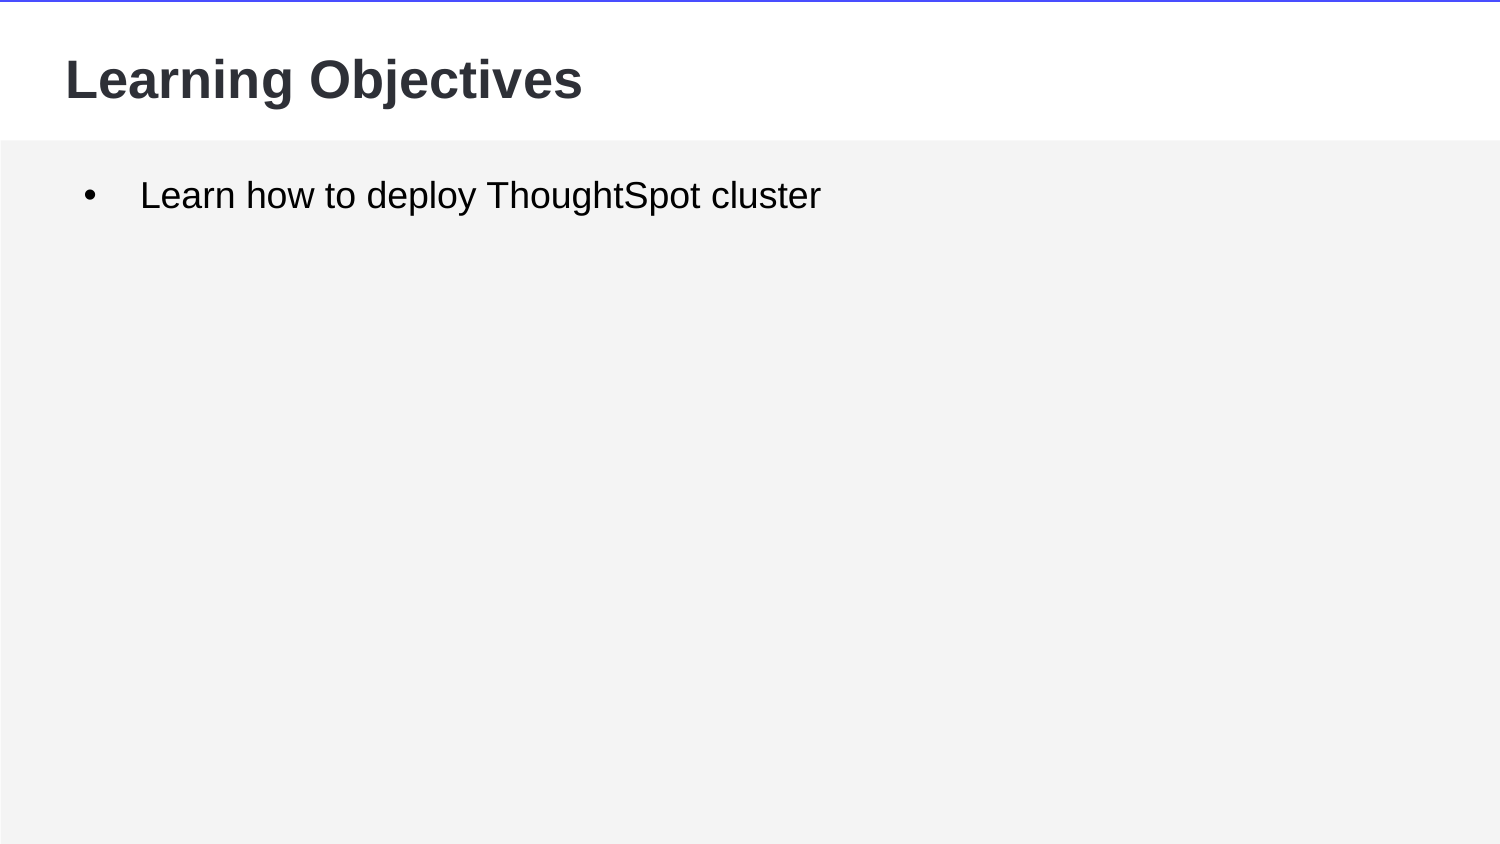

# Learning Objectives
Learn how to deploy ThoughtSpot cluster